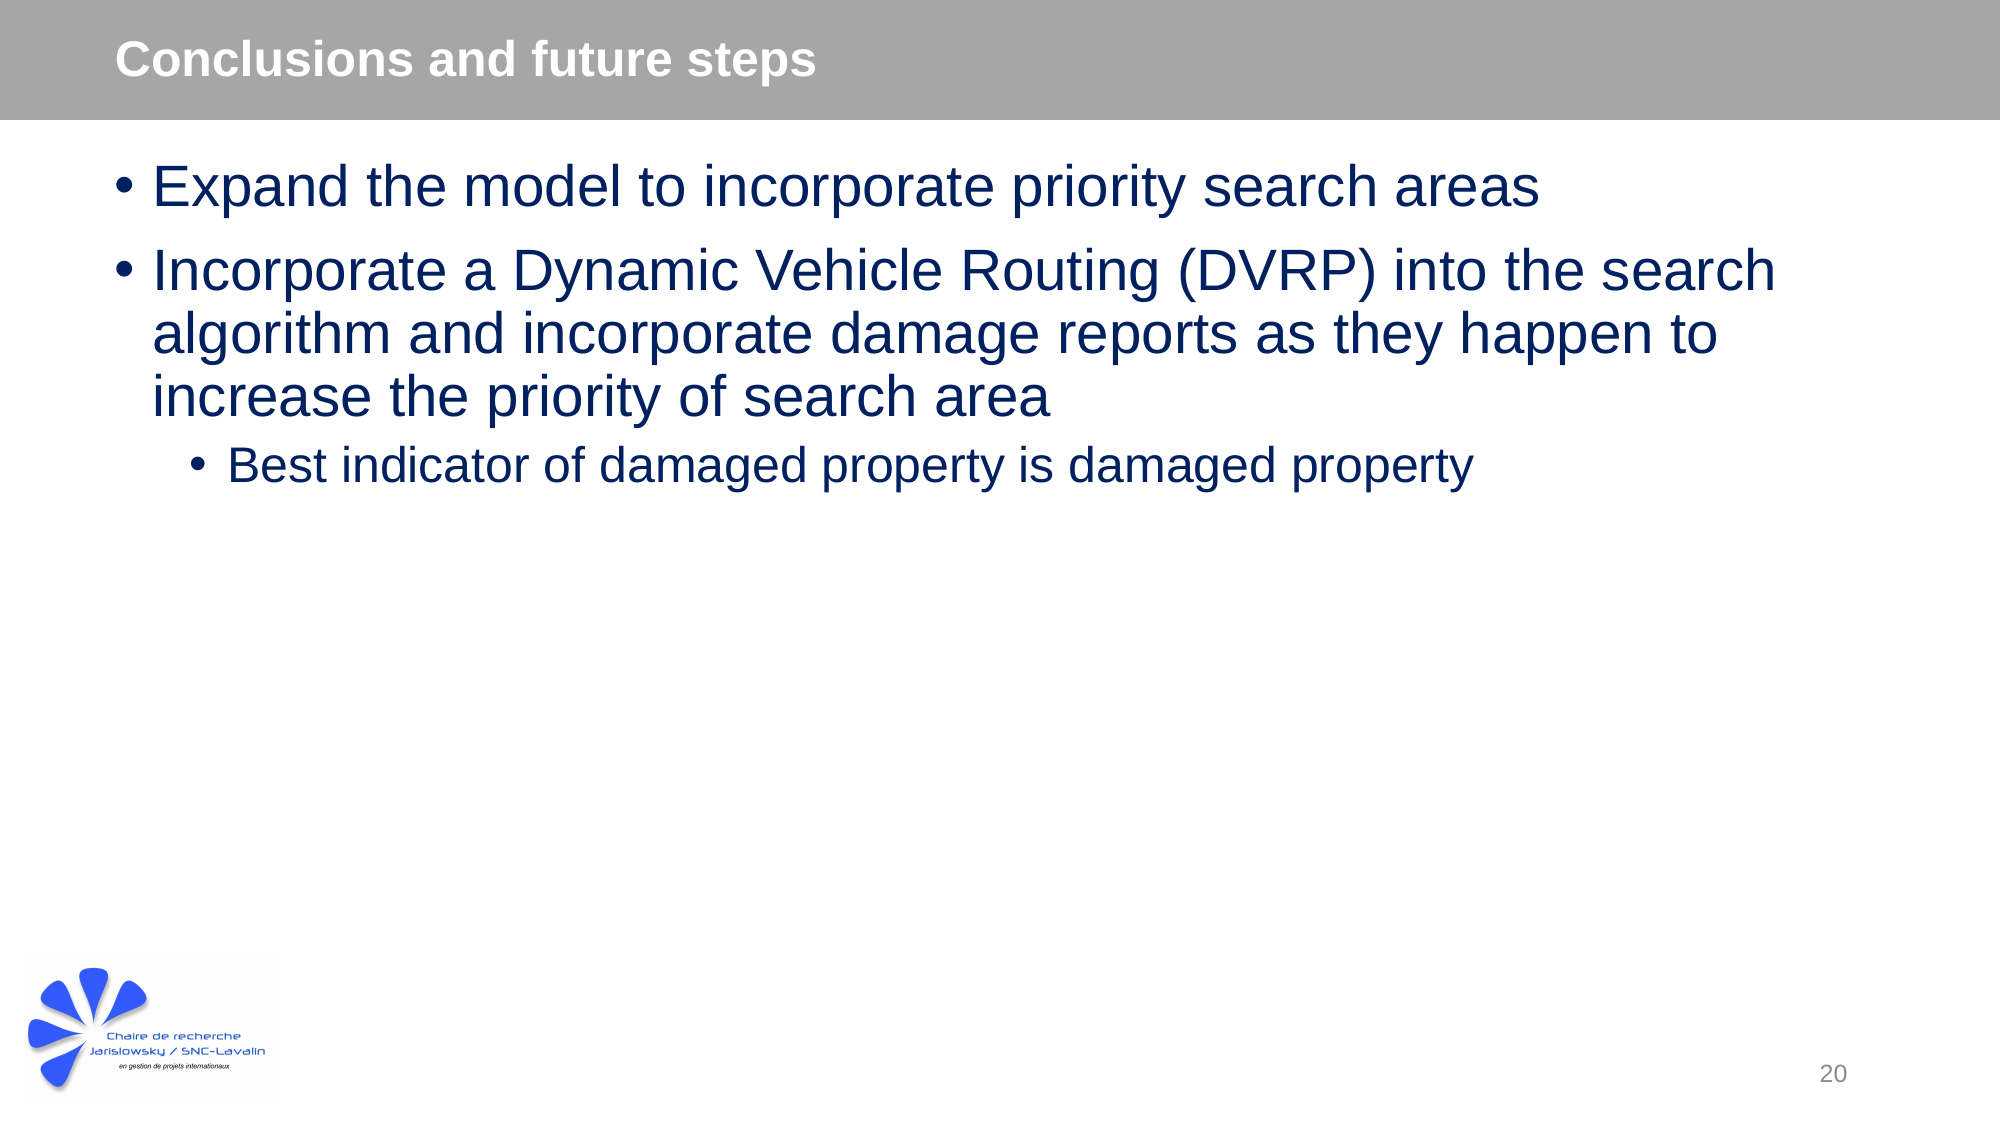

# Conclusions and future steps
Expand the model to incorporate priority search areas
Incorporate a Dynamic Vehicle Routing (DVRP) into the search algorithm and incorporate damage reports as they happen to increase the priority of search area
Best indicator of damaged property is damaged property

20